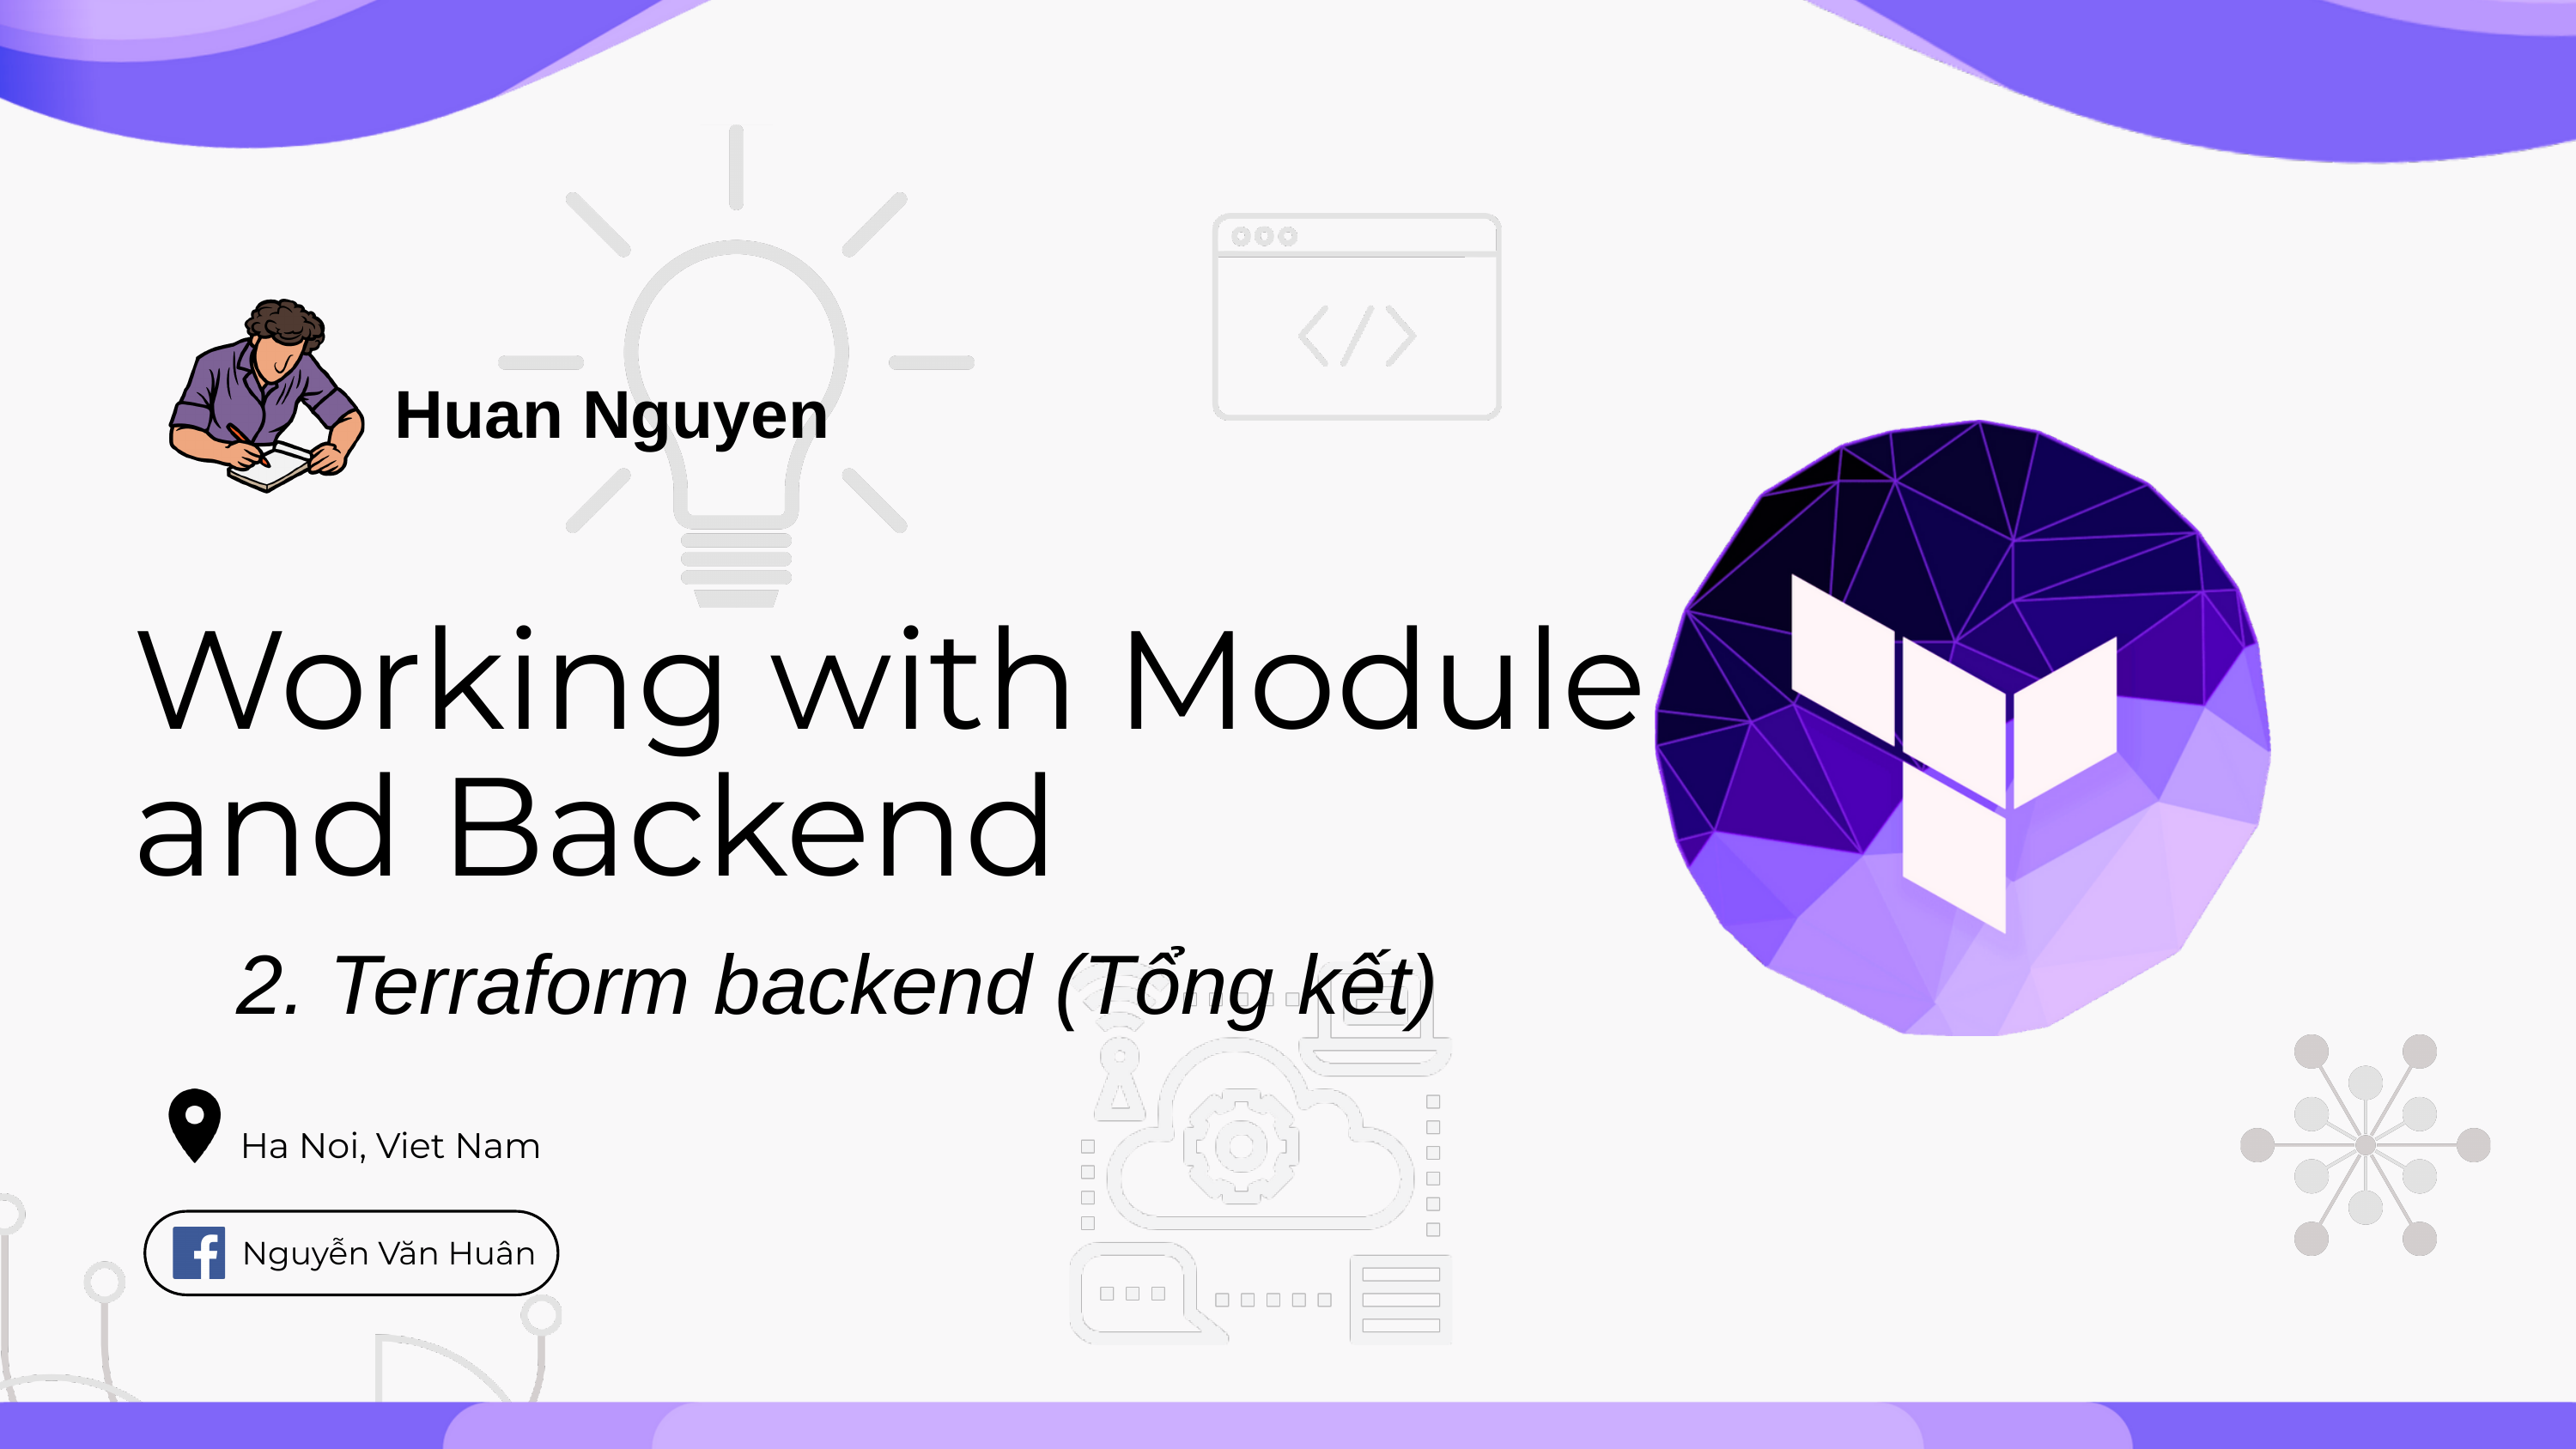

Huan Nguyen

Working with Module and Backend
2. Terraform backend (Tổng kết)

Ha Noi, Viet Nam

         Nguyễn Văn Huân